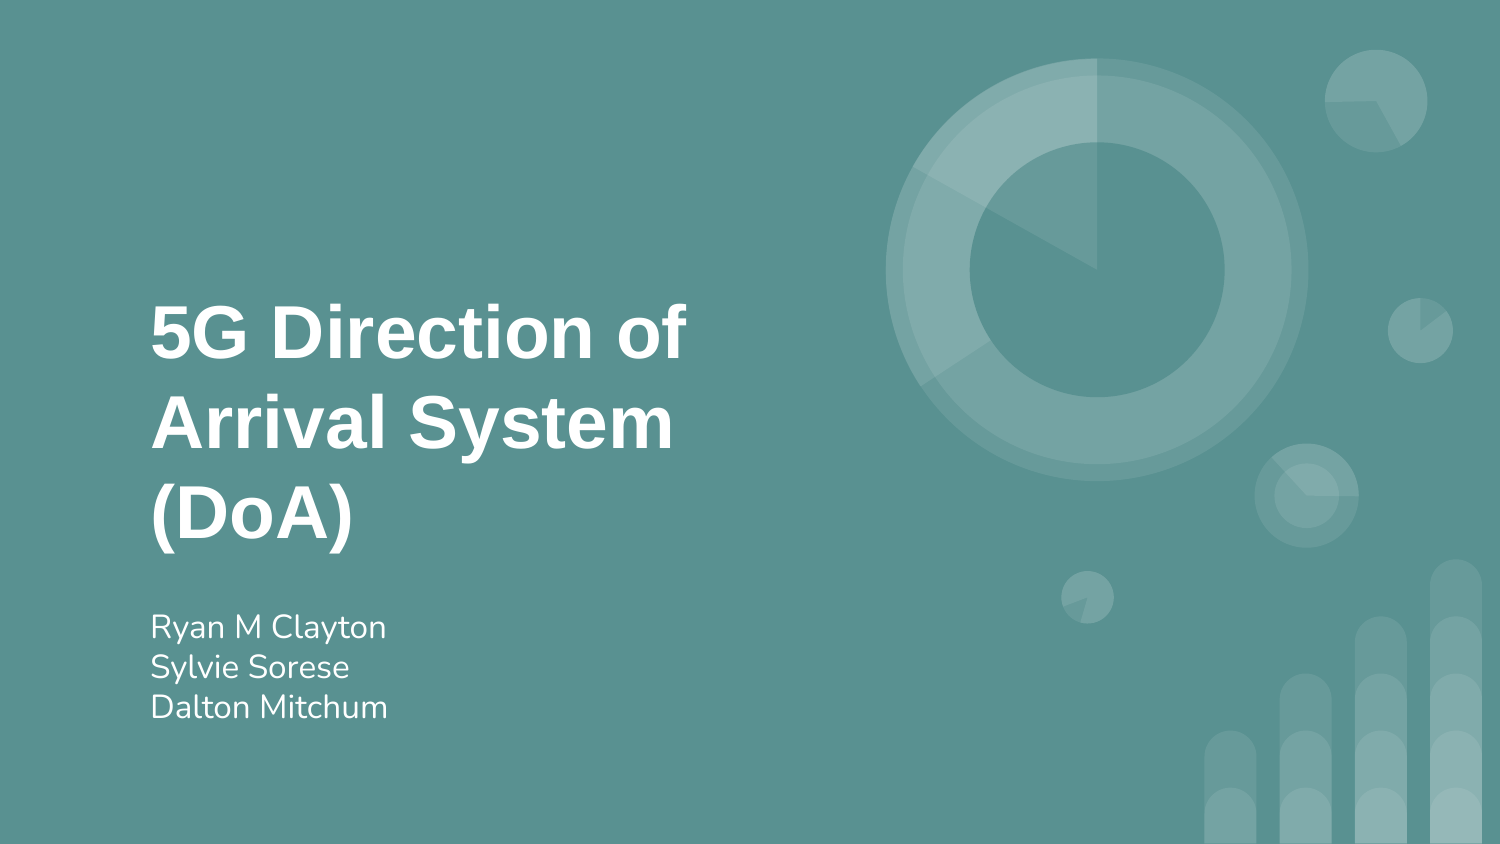

# 5G Direction of Arrival System (DoA)
Ryan M Clayton
Sylvie Sorese
Dalton Mitchum